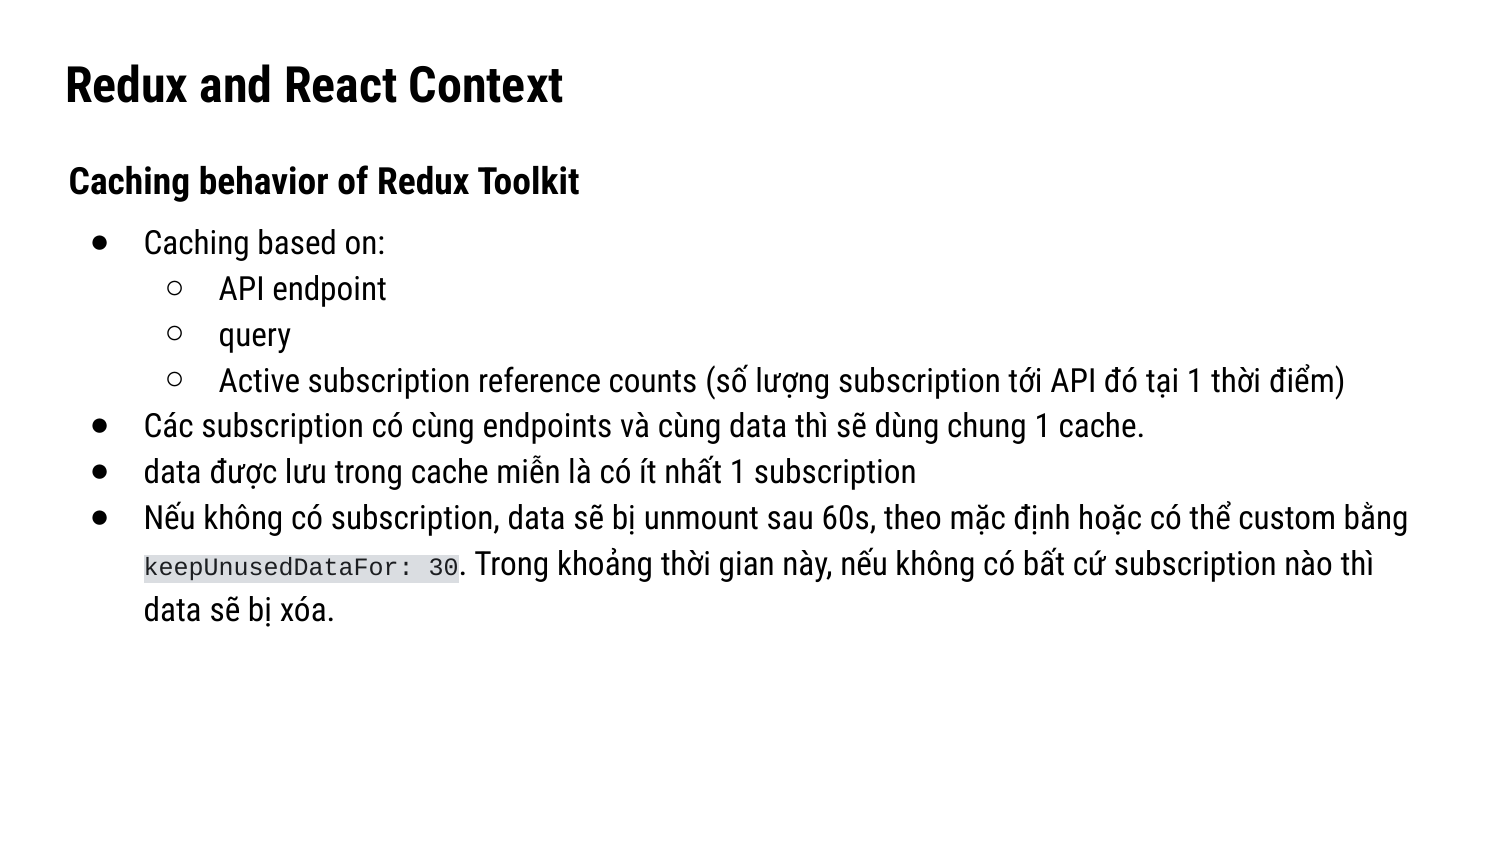

# Redux and React Context
Caching behavior of Redux Toolkit
Caching based on:
API endpoint
query
Active subscription reference counts (số lượng subscription tới API đó tại 1 thời điểm)
Các subscription có cùng endpoints và cùng data thì sẽ dùng chung 1 cache.
data được lưu trong cache miễn là có ít nhất 1 subscription
Nếu không có subscription, data sẽ bị unmount sau 60s, theo mặc định hoặc có thể custom bằng keepUnusedDataFor: 30. Trong khoảng thời gian này, nếu không có bất cứ subscription nào thì data sẽ bị xóa.